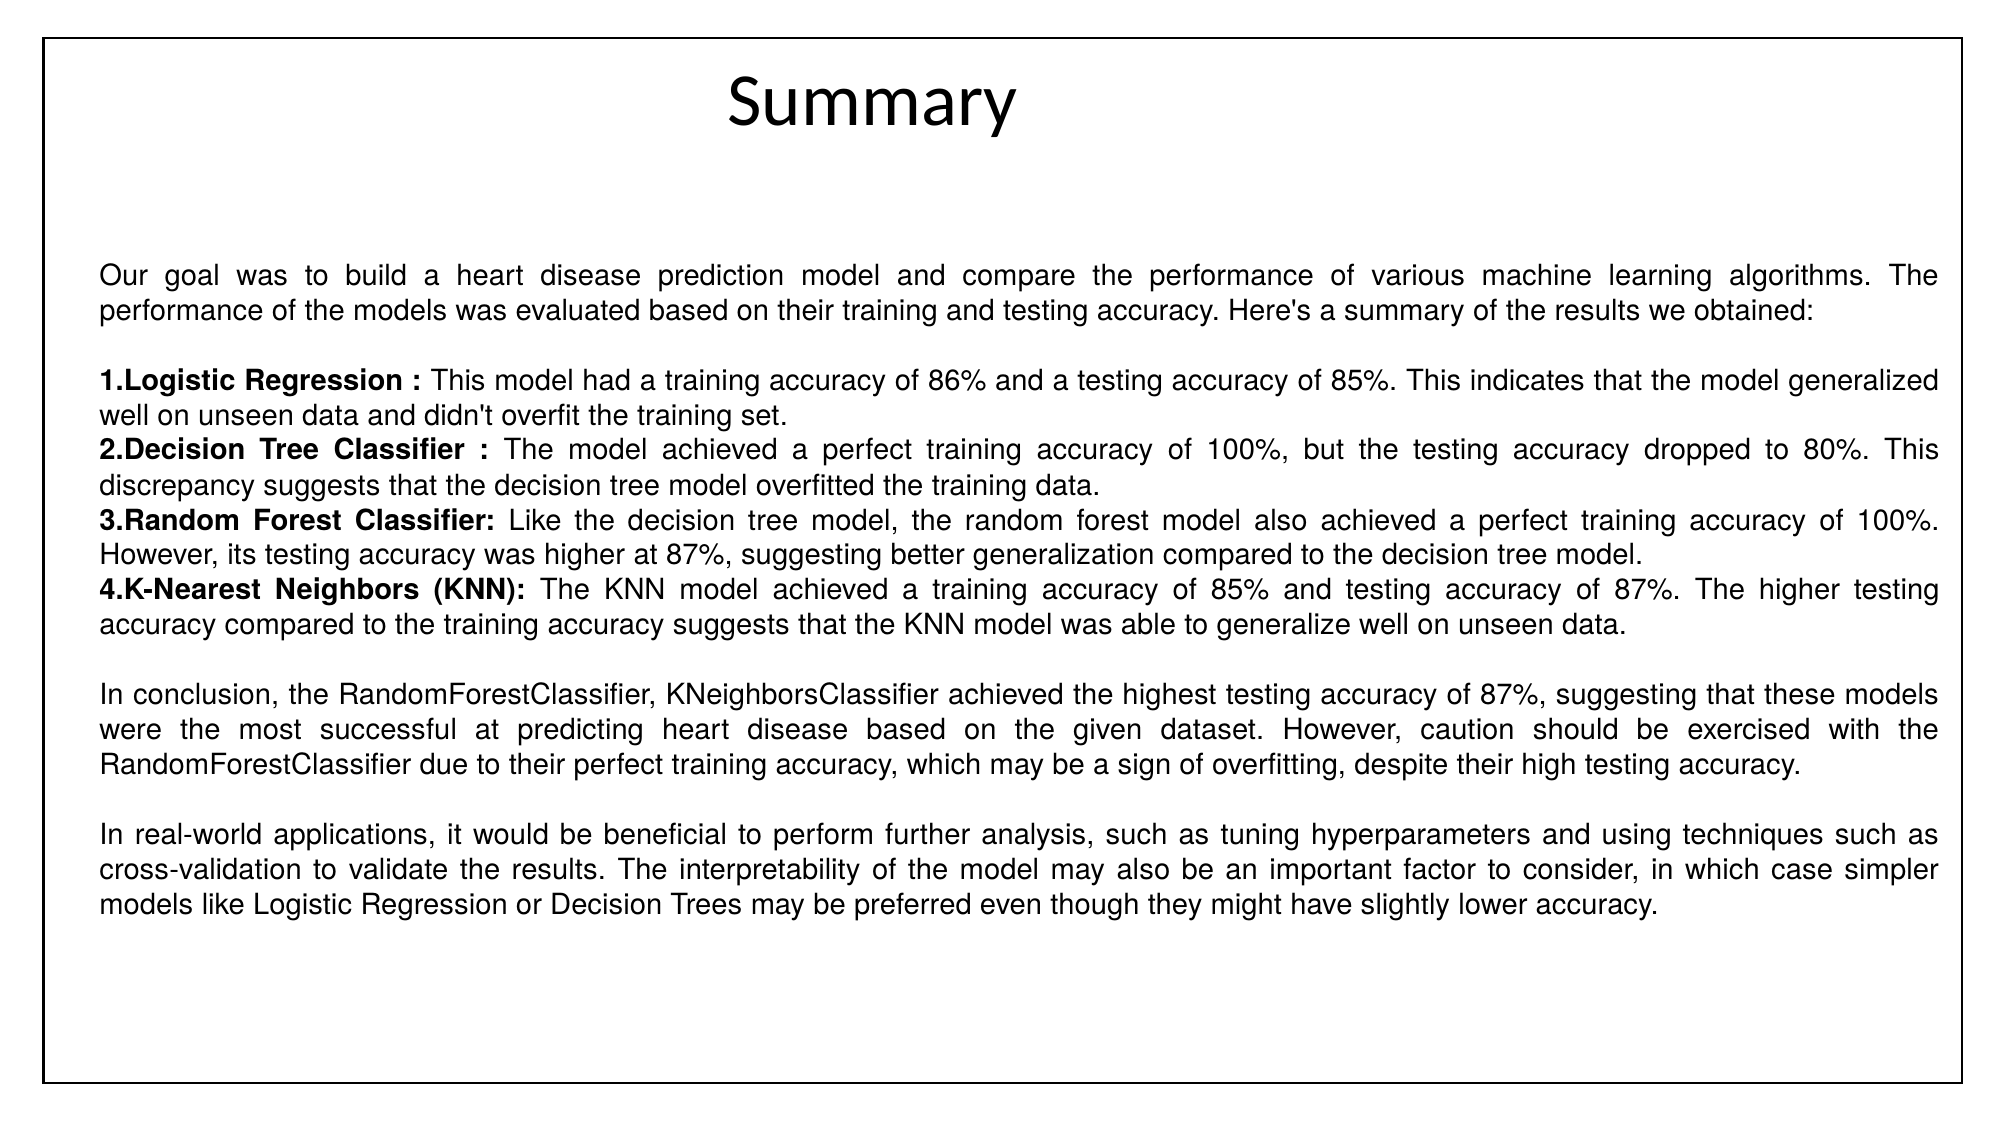

# Summary
Our goal was to build a heart disease prediction model and compare the performance of various machine learning algorithms. The performance of the models was evaluated based on their training and testing accuracy. Here's a summary of the results we obtained:

Logistic Regression : This model had a training accuracy of 86% and a testing accuracy of 85%. This indicates that the model generalized well on unseen data and didn't overfit the training set.
Decision Tree Classifier : The model achieved a perfect training accuracy of 100%, but the testing accuracy dropped to 80%. This discrepancy suggests that the decision tree model overfitted the training data.
Random Forest Classifier: Like the decision tree model, the random forest model also achieved a perfect training accuracy of 100%. However, its testing accuracy was higher at 87%, suggesting better generalization compared to the decision tree model.
K-Nearest Neighbors (KNN): The KNN model achieved a training accuracy of 85% and testing accuracy of 87%. The higher testing accuracy compared to the training accuracy suggests that the KNN model was able to generalize well on unseen data.

In conclusion, the RandomForestClassifier, KNeighborsClassifier achieved the highest testing accuracy of 87%, suggesting that these models were the most successful at predicting heart disease based on the given dataset. However, caution should be exercised with the RandomForestClassifier due to their perfect training accuracy, which may be a sign of overfitting, despite their high testing accuracy.

In real-world applications, it would be beneficial to perform further analysis, such as tuning hyperparameters and using techniques such as cross-validation to validate the results. The interpretability of the model may also be an important factor to consider, in which case simpler models like Logistic Regression or Decision Trees may be preferred even though they might have slightly lower accuracy.